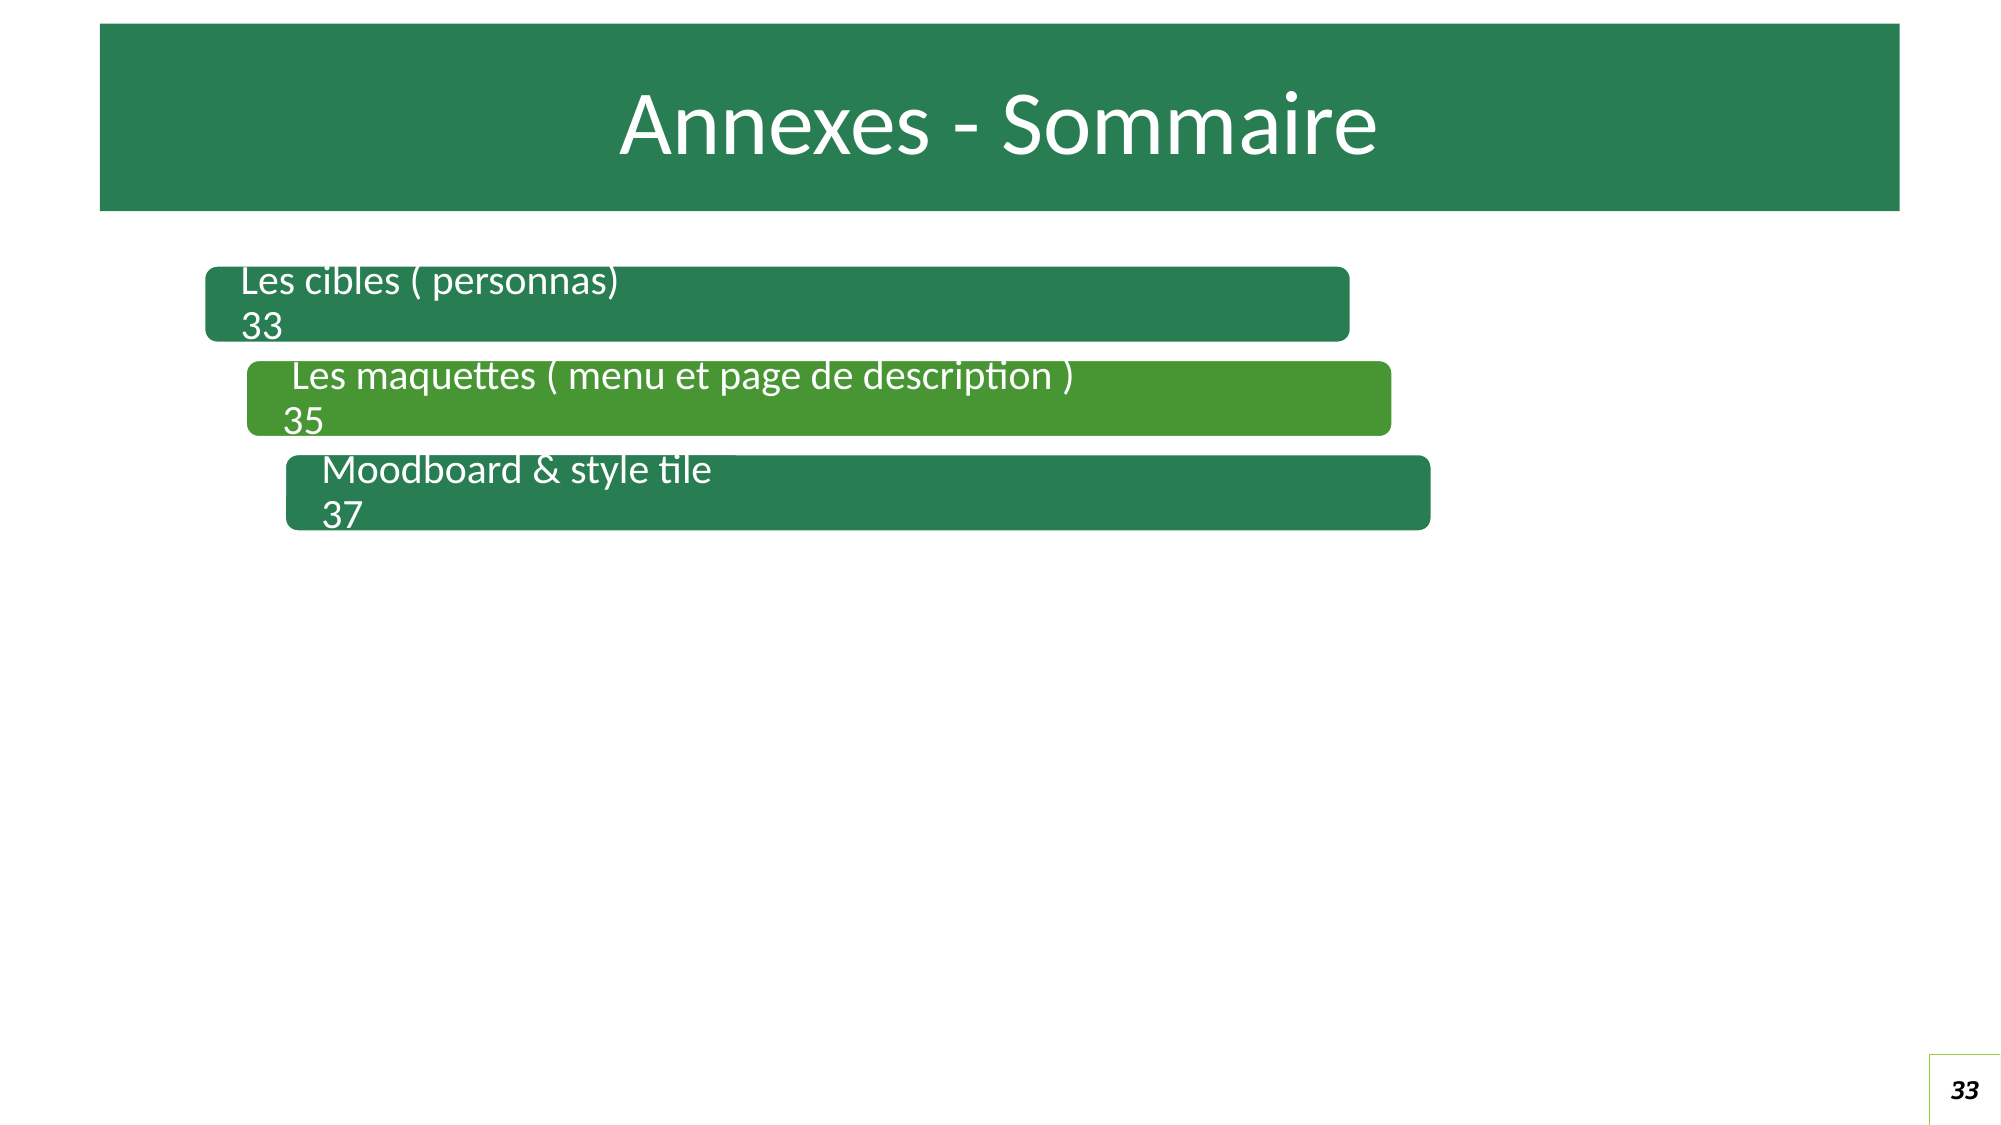

Annexes - Sommaire
Les cibles ( personnas)                                                                      33

 Les maquettes ( menu et page de description )                           35
Moodboard & style tile                                                                    37
33